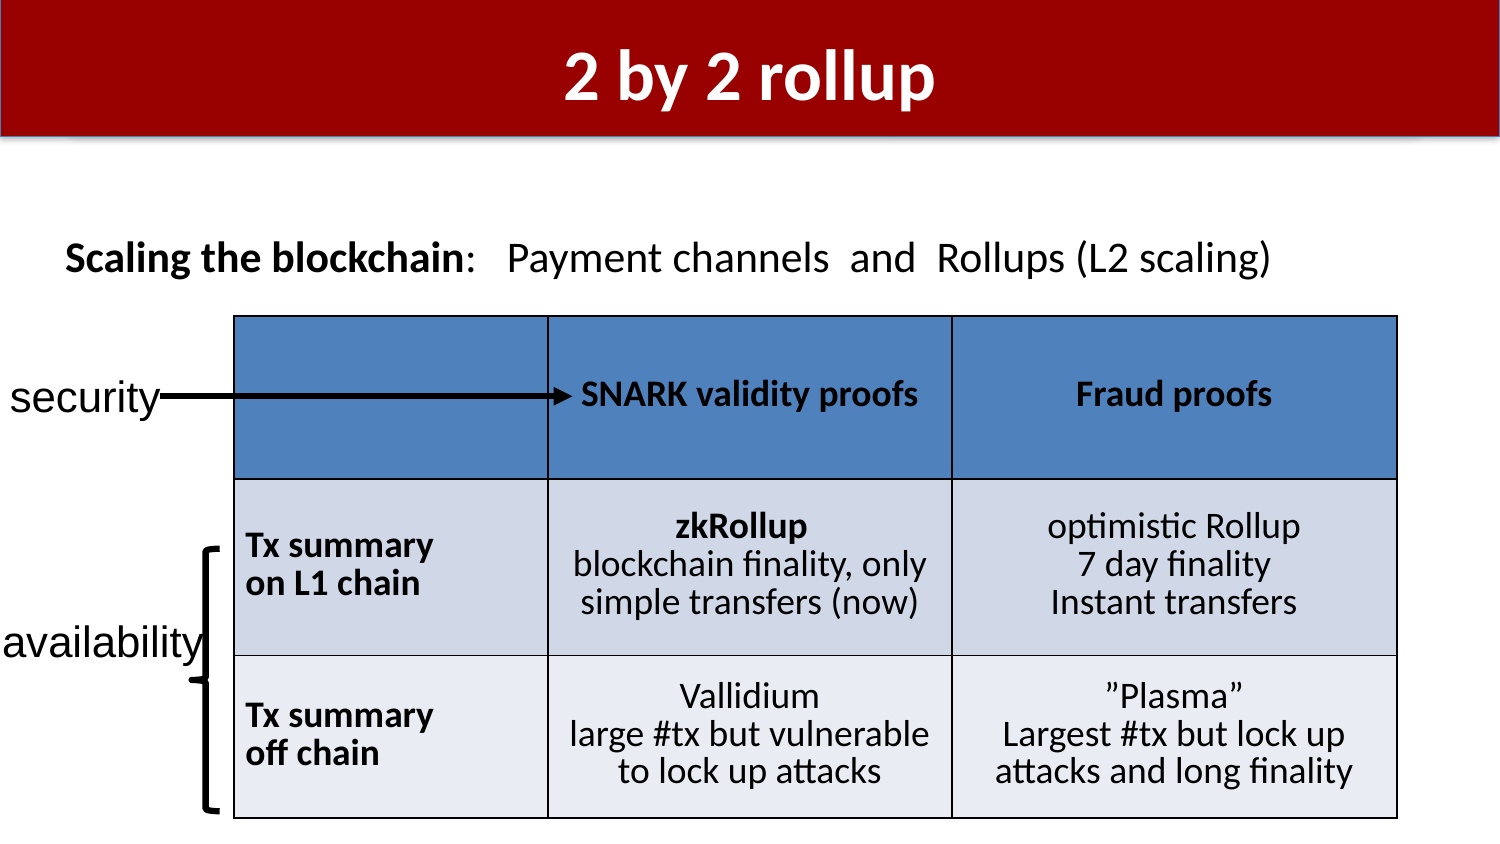

# 2 by 2 rollup
Scaling the blockchain:   Payment channels  and  Rollups (L2 scaling)

|  | SNARK validity proofs | Fraud proofs |
| --- | --- | --- |
| Tx summary on L1 chain | zkRollup blockchain finality, only simple transfers (now) | optimistic Rollup 7 day finality Instant transfers |
| Tx summary off chain | Vallidium large #tx but vulnerable to lock up attacks | ”Plasma” Largest #tx but lock up attacks and long finality |
security

availability